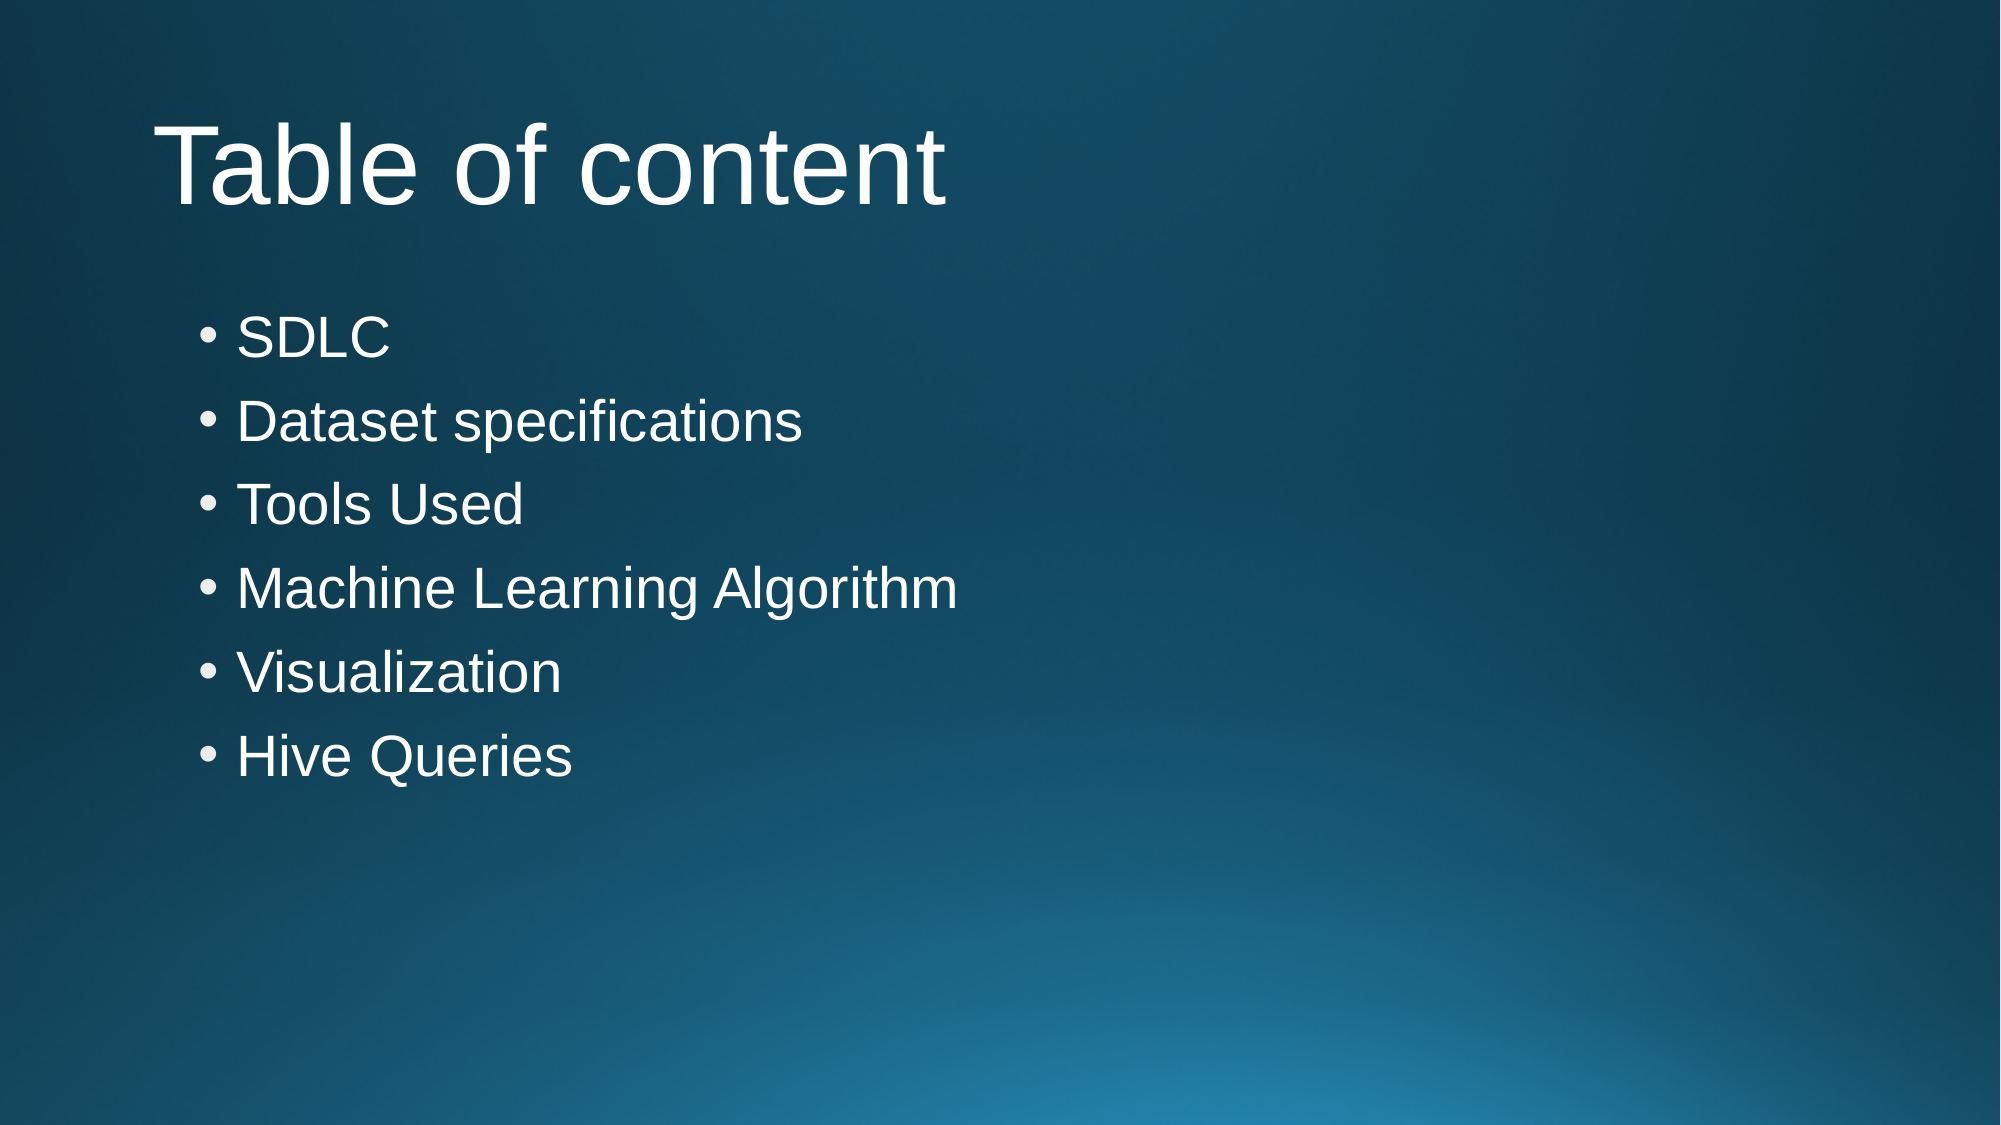

# Table of content
SDLC
Dataset specifications
Tools Used
Machine Learning Algorithm
Visualization
Hive Queries